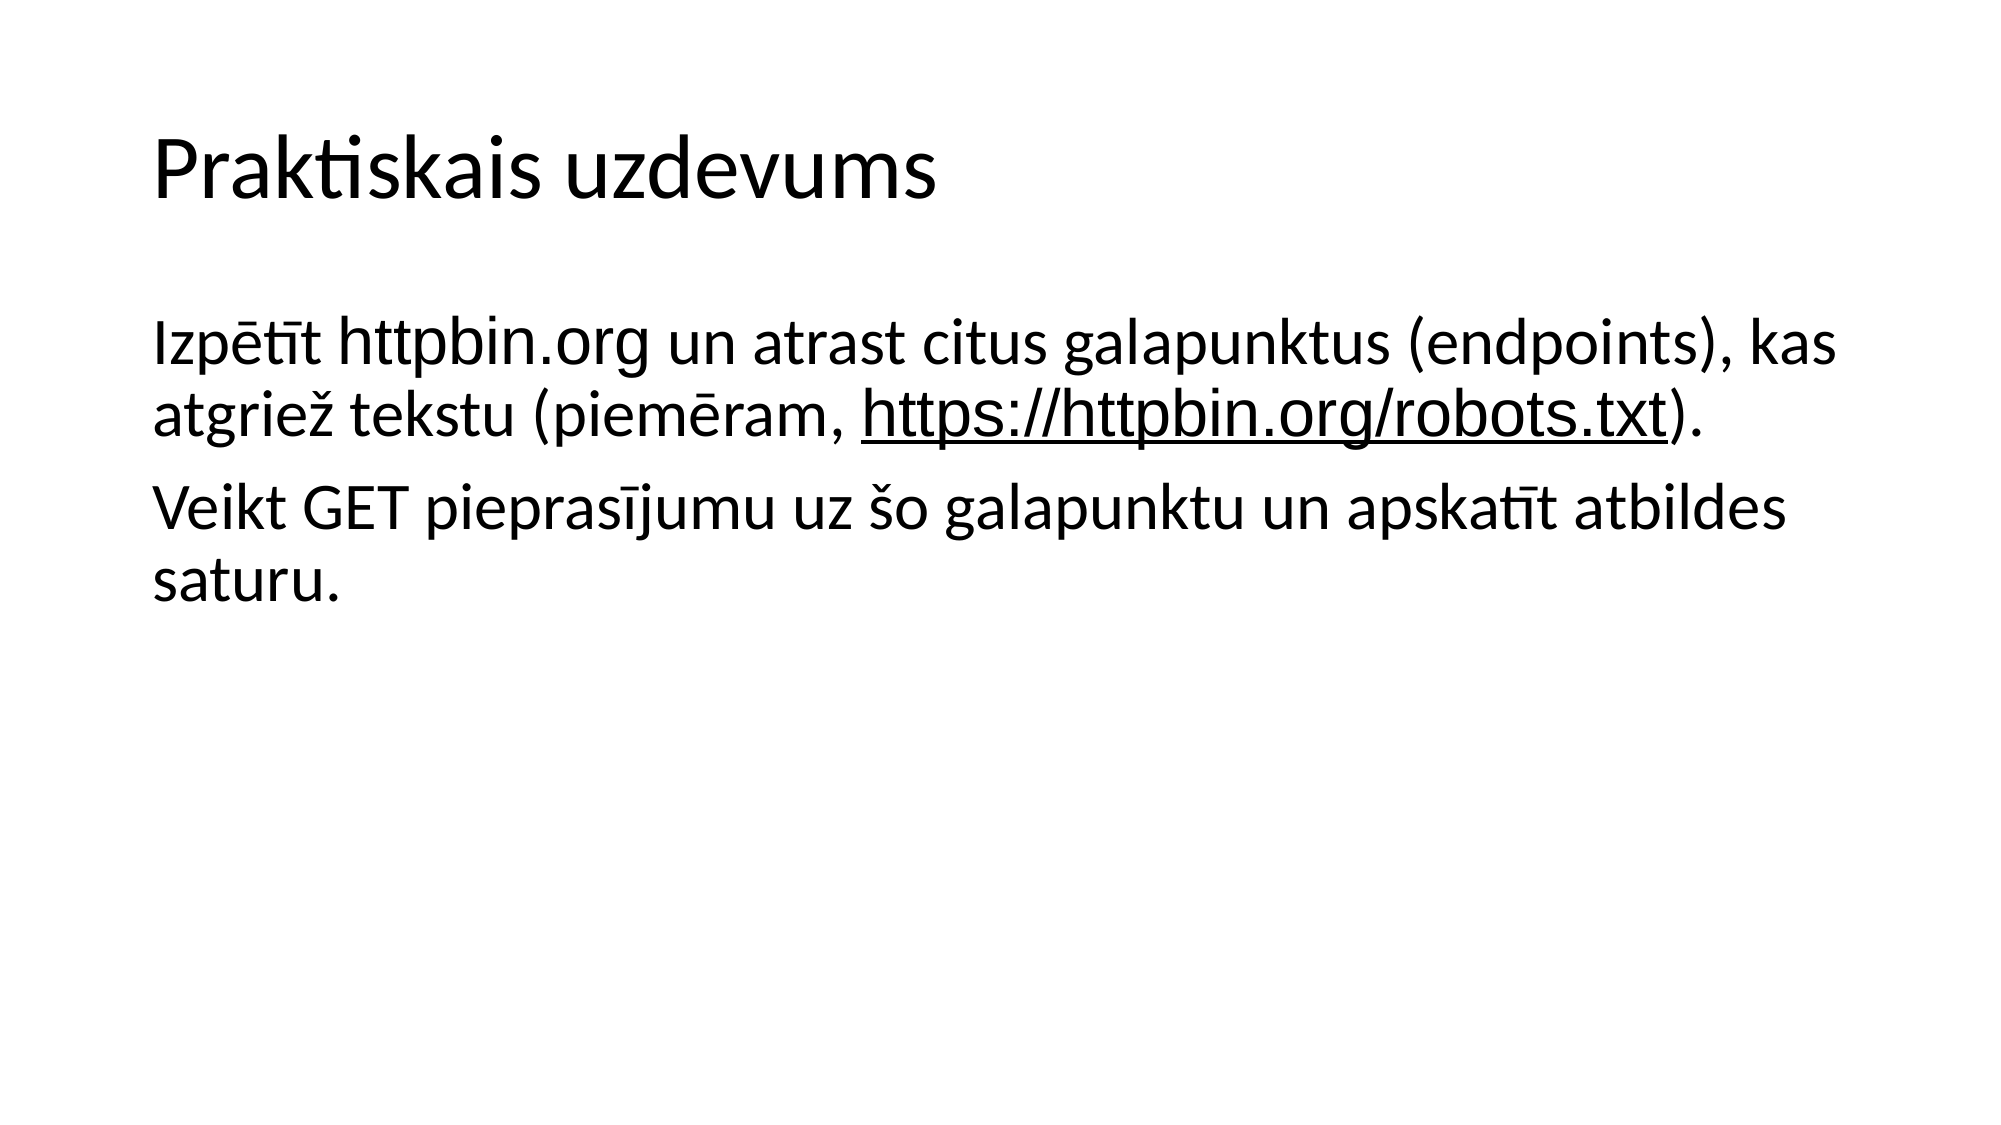

# Praktiskais uzdevums
Izpētīt httpbin.org un atrast citus galapunktus (endpoints), kas atgriež tekstu (piemēram, https://httpbin.org/robots.txt).
Veikt GET pieprasījumu uz šo galapunktu un apskatīt atbildes saturu.